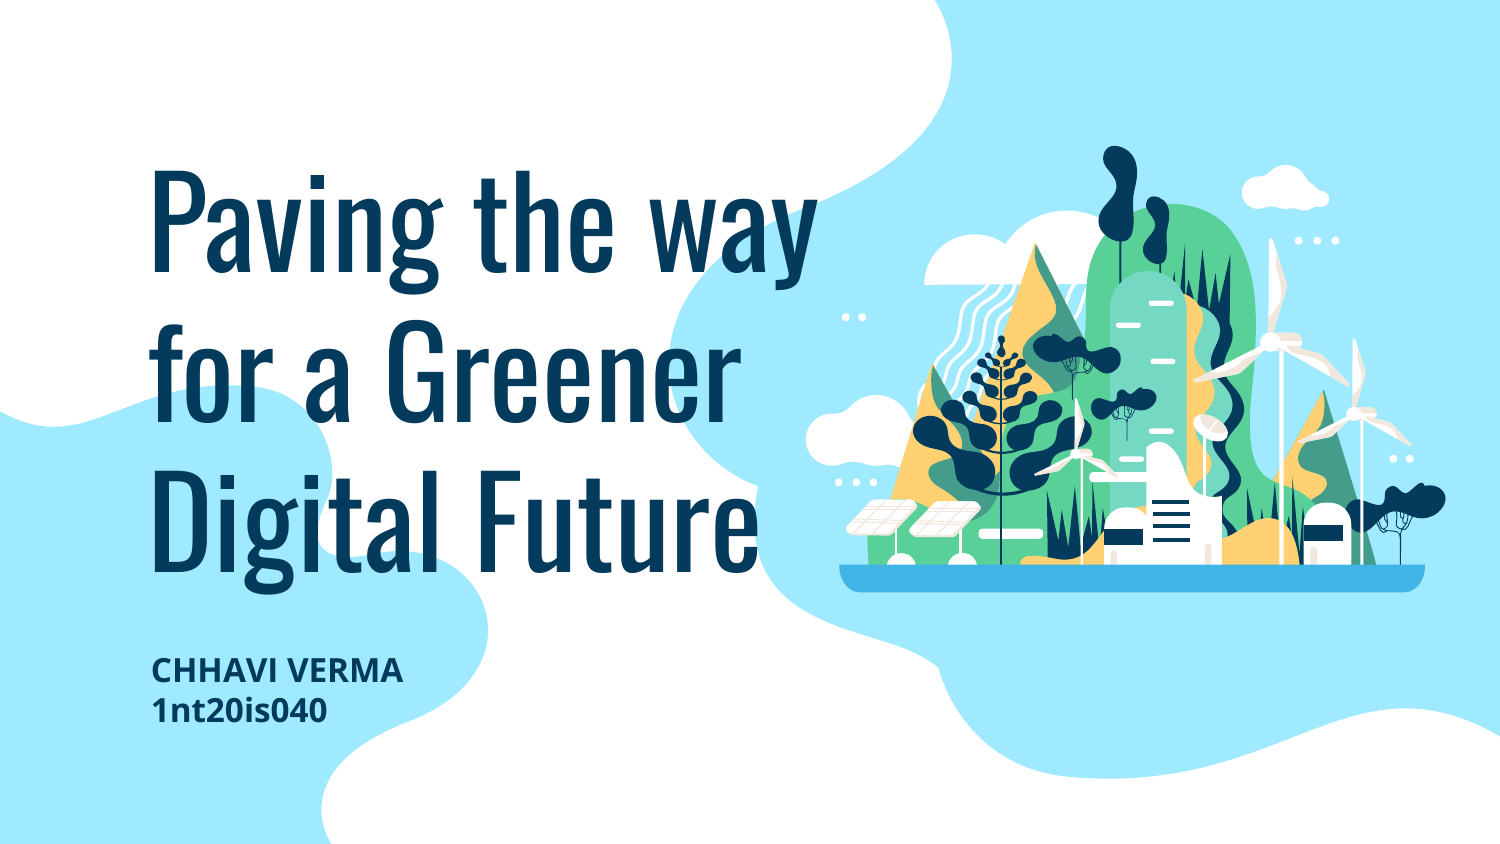

# Paving the way for a Greener Digital Future

CHHAVI VERMA
1nt20is040